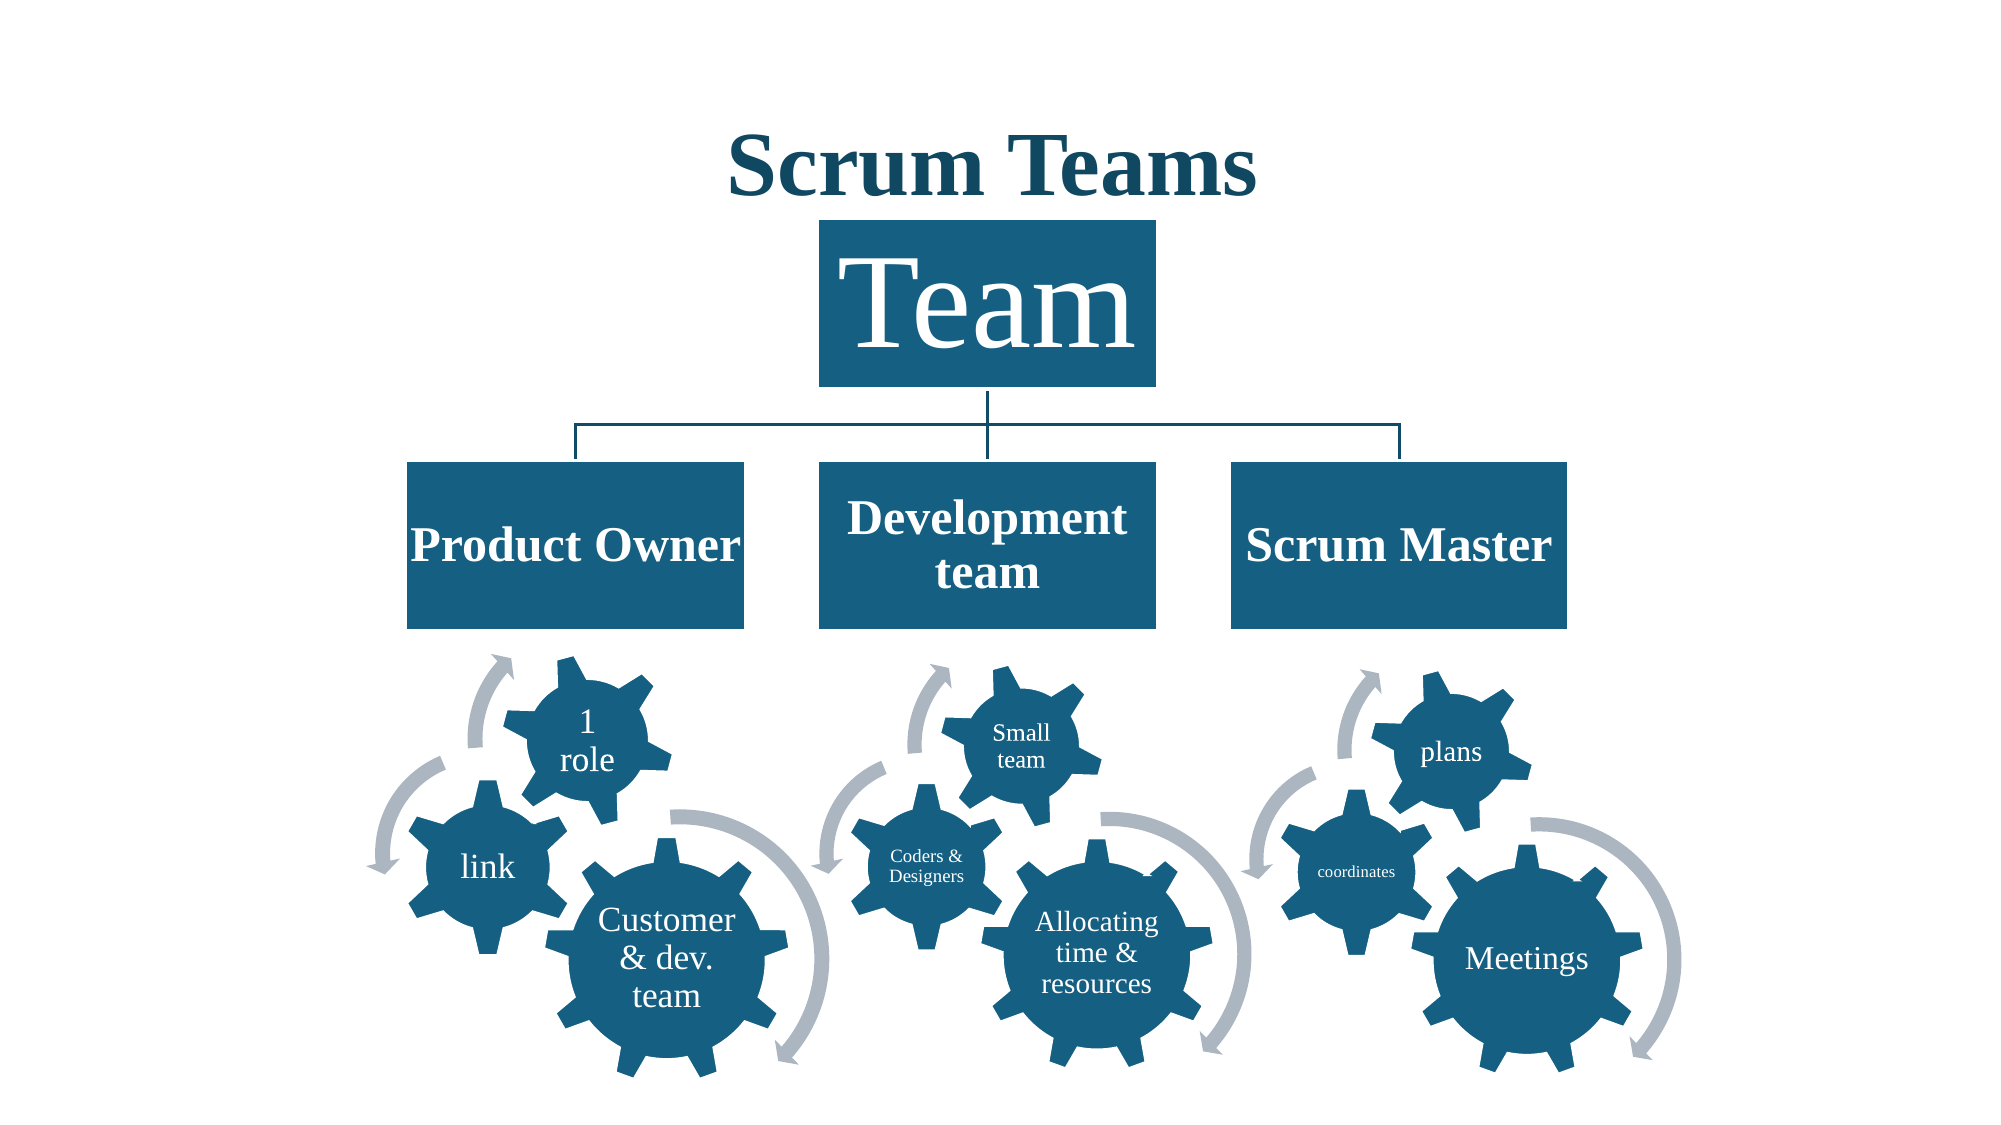

# Scrum Teams
Team
Product Owner
Development team
Scrum Master
Customer & dev. team
link
1 role
Allocating time & resources
Coders & Designers
Small team
Meetings
coordinates
plans